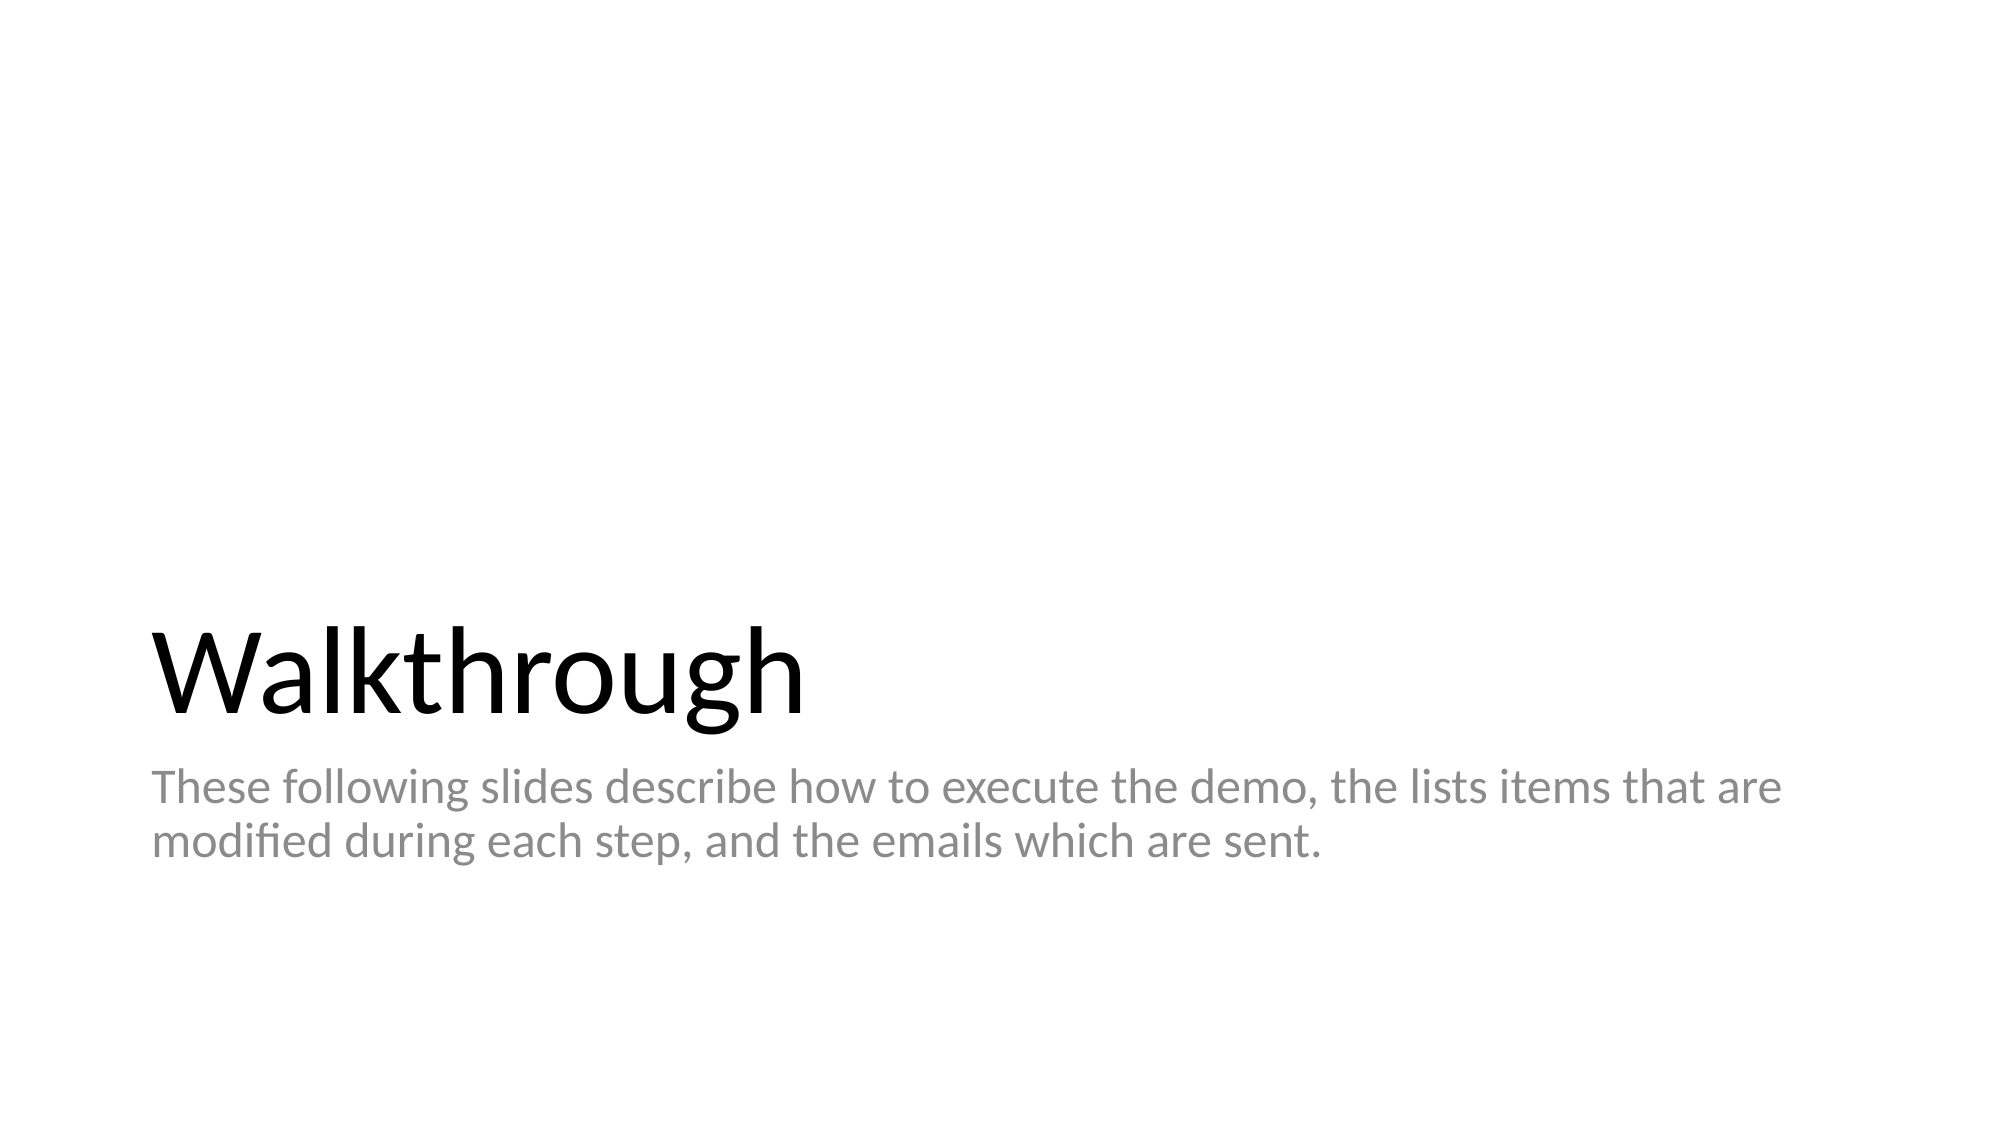

# Walkthrough
These following slides describe how to execute the demo, the lists items that are modified during each step, and the emails which are sent.